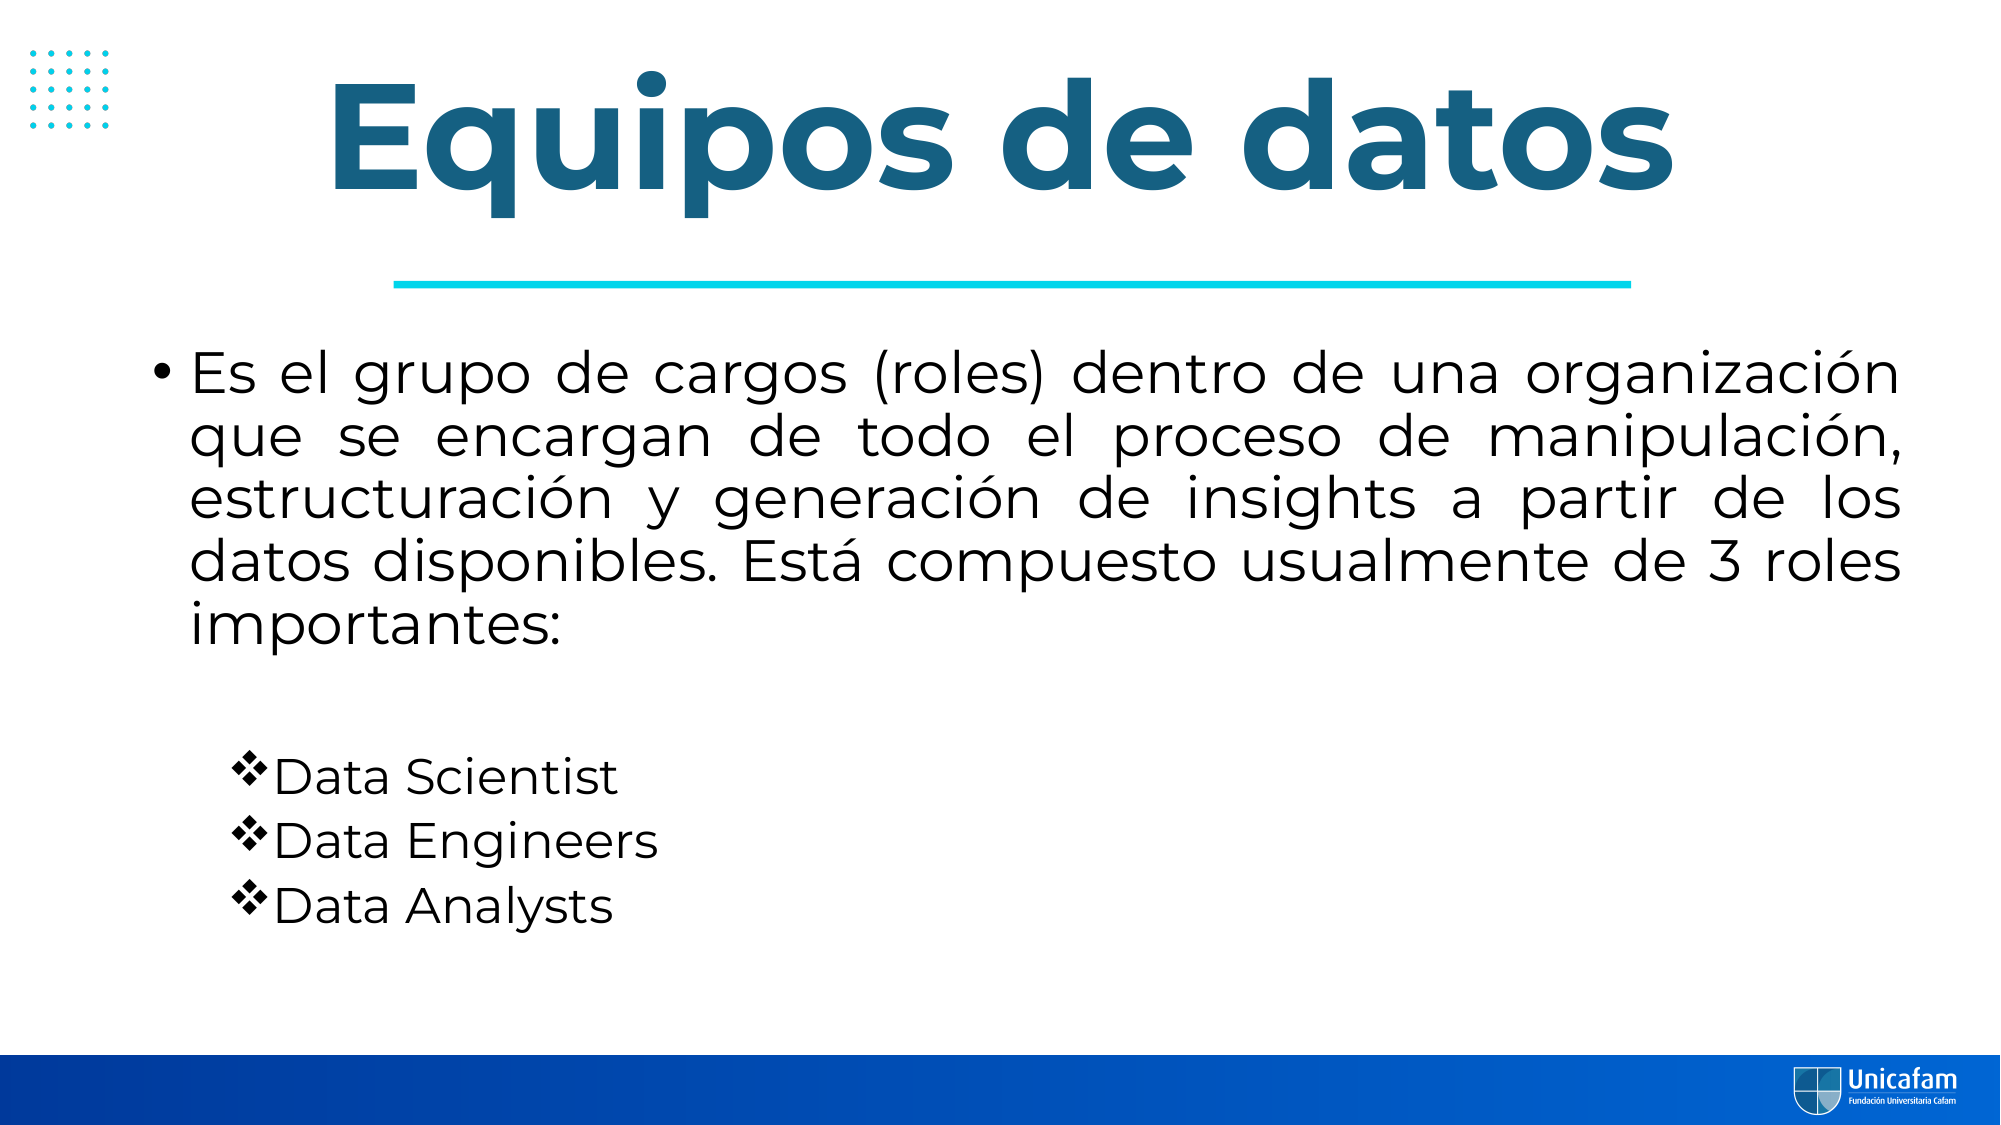

# Equipos de datos
Es el grupo de cargos (roles) dentro de una organización que se encargan de todo el proceso de manipulación, estructuración y generación de insights a partir de los datos disponibles. Está compuesto usualmente de 3 roles importantes:

Data Scientist
Data Engineers
Data Analysts